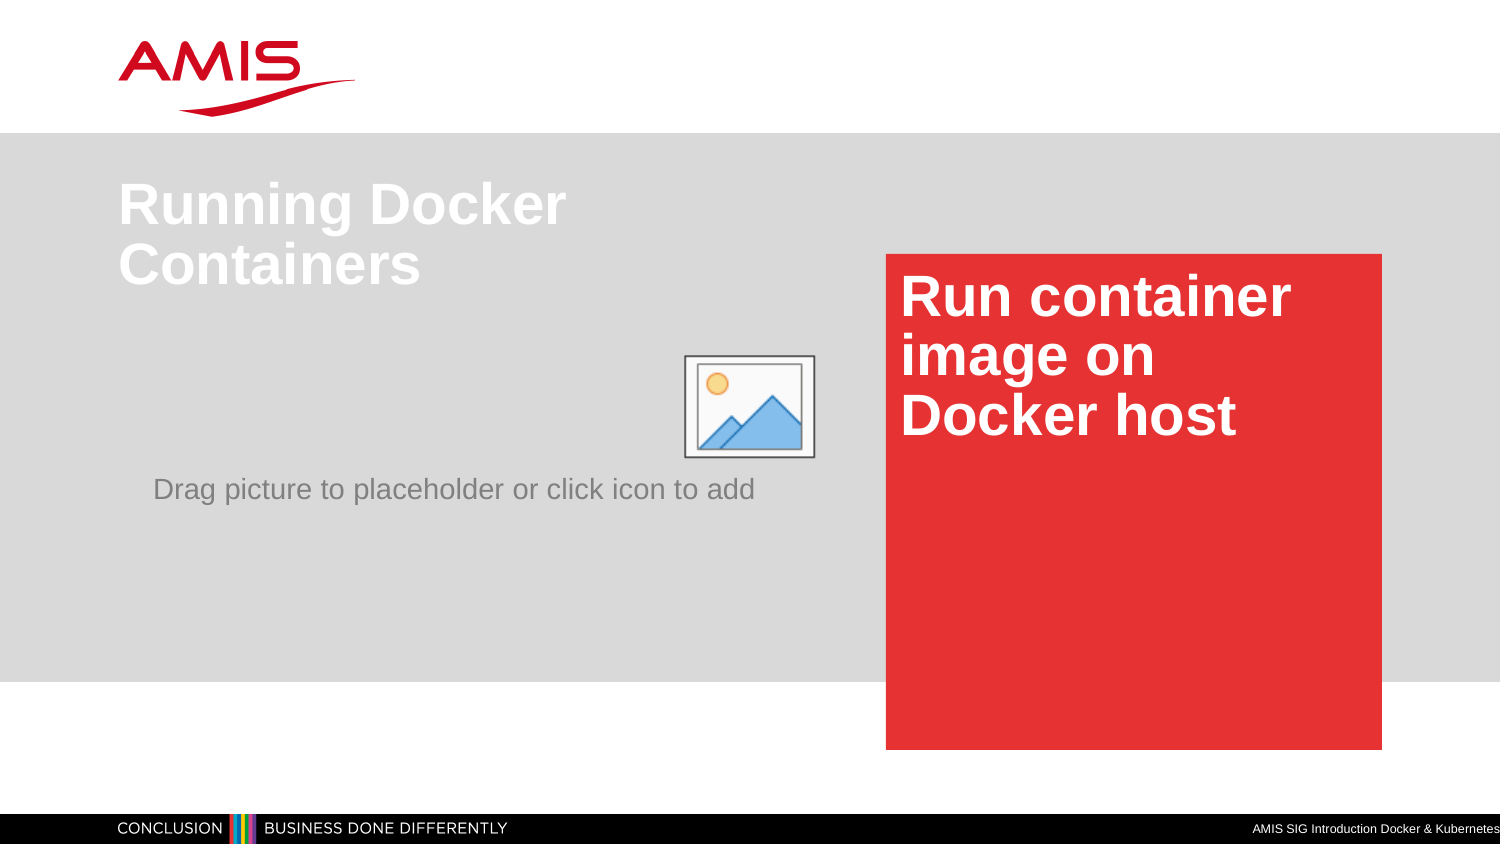

Running Docker Containers
# Run container image on Docker host
AMIS SIG Introduction Docker & Kubernetes